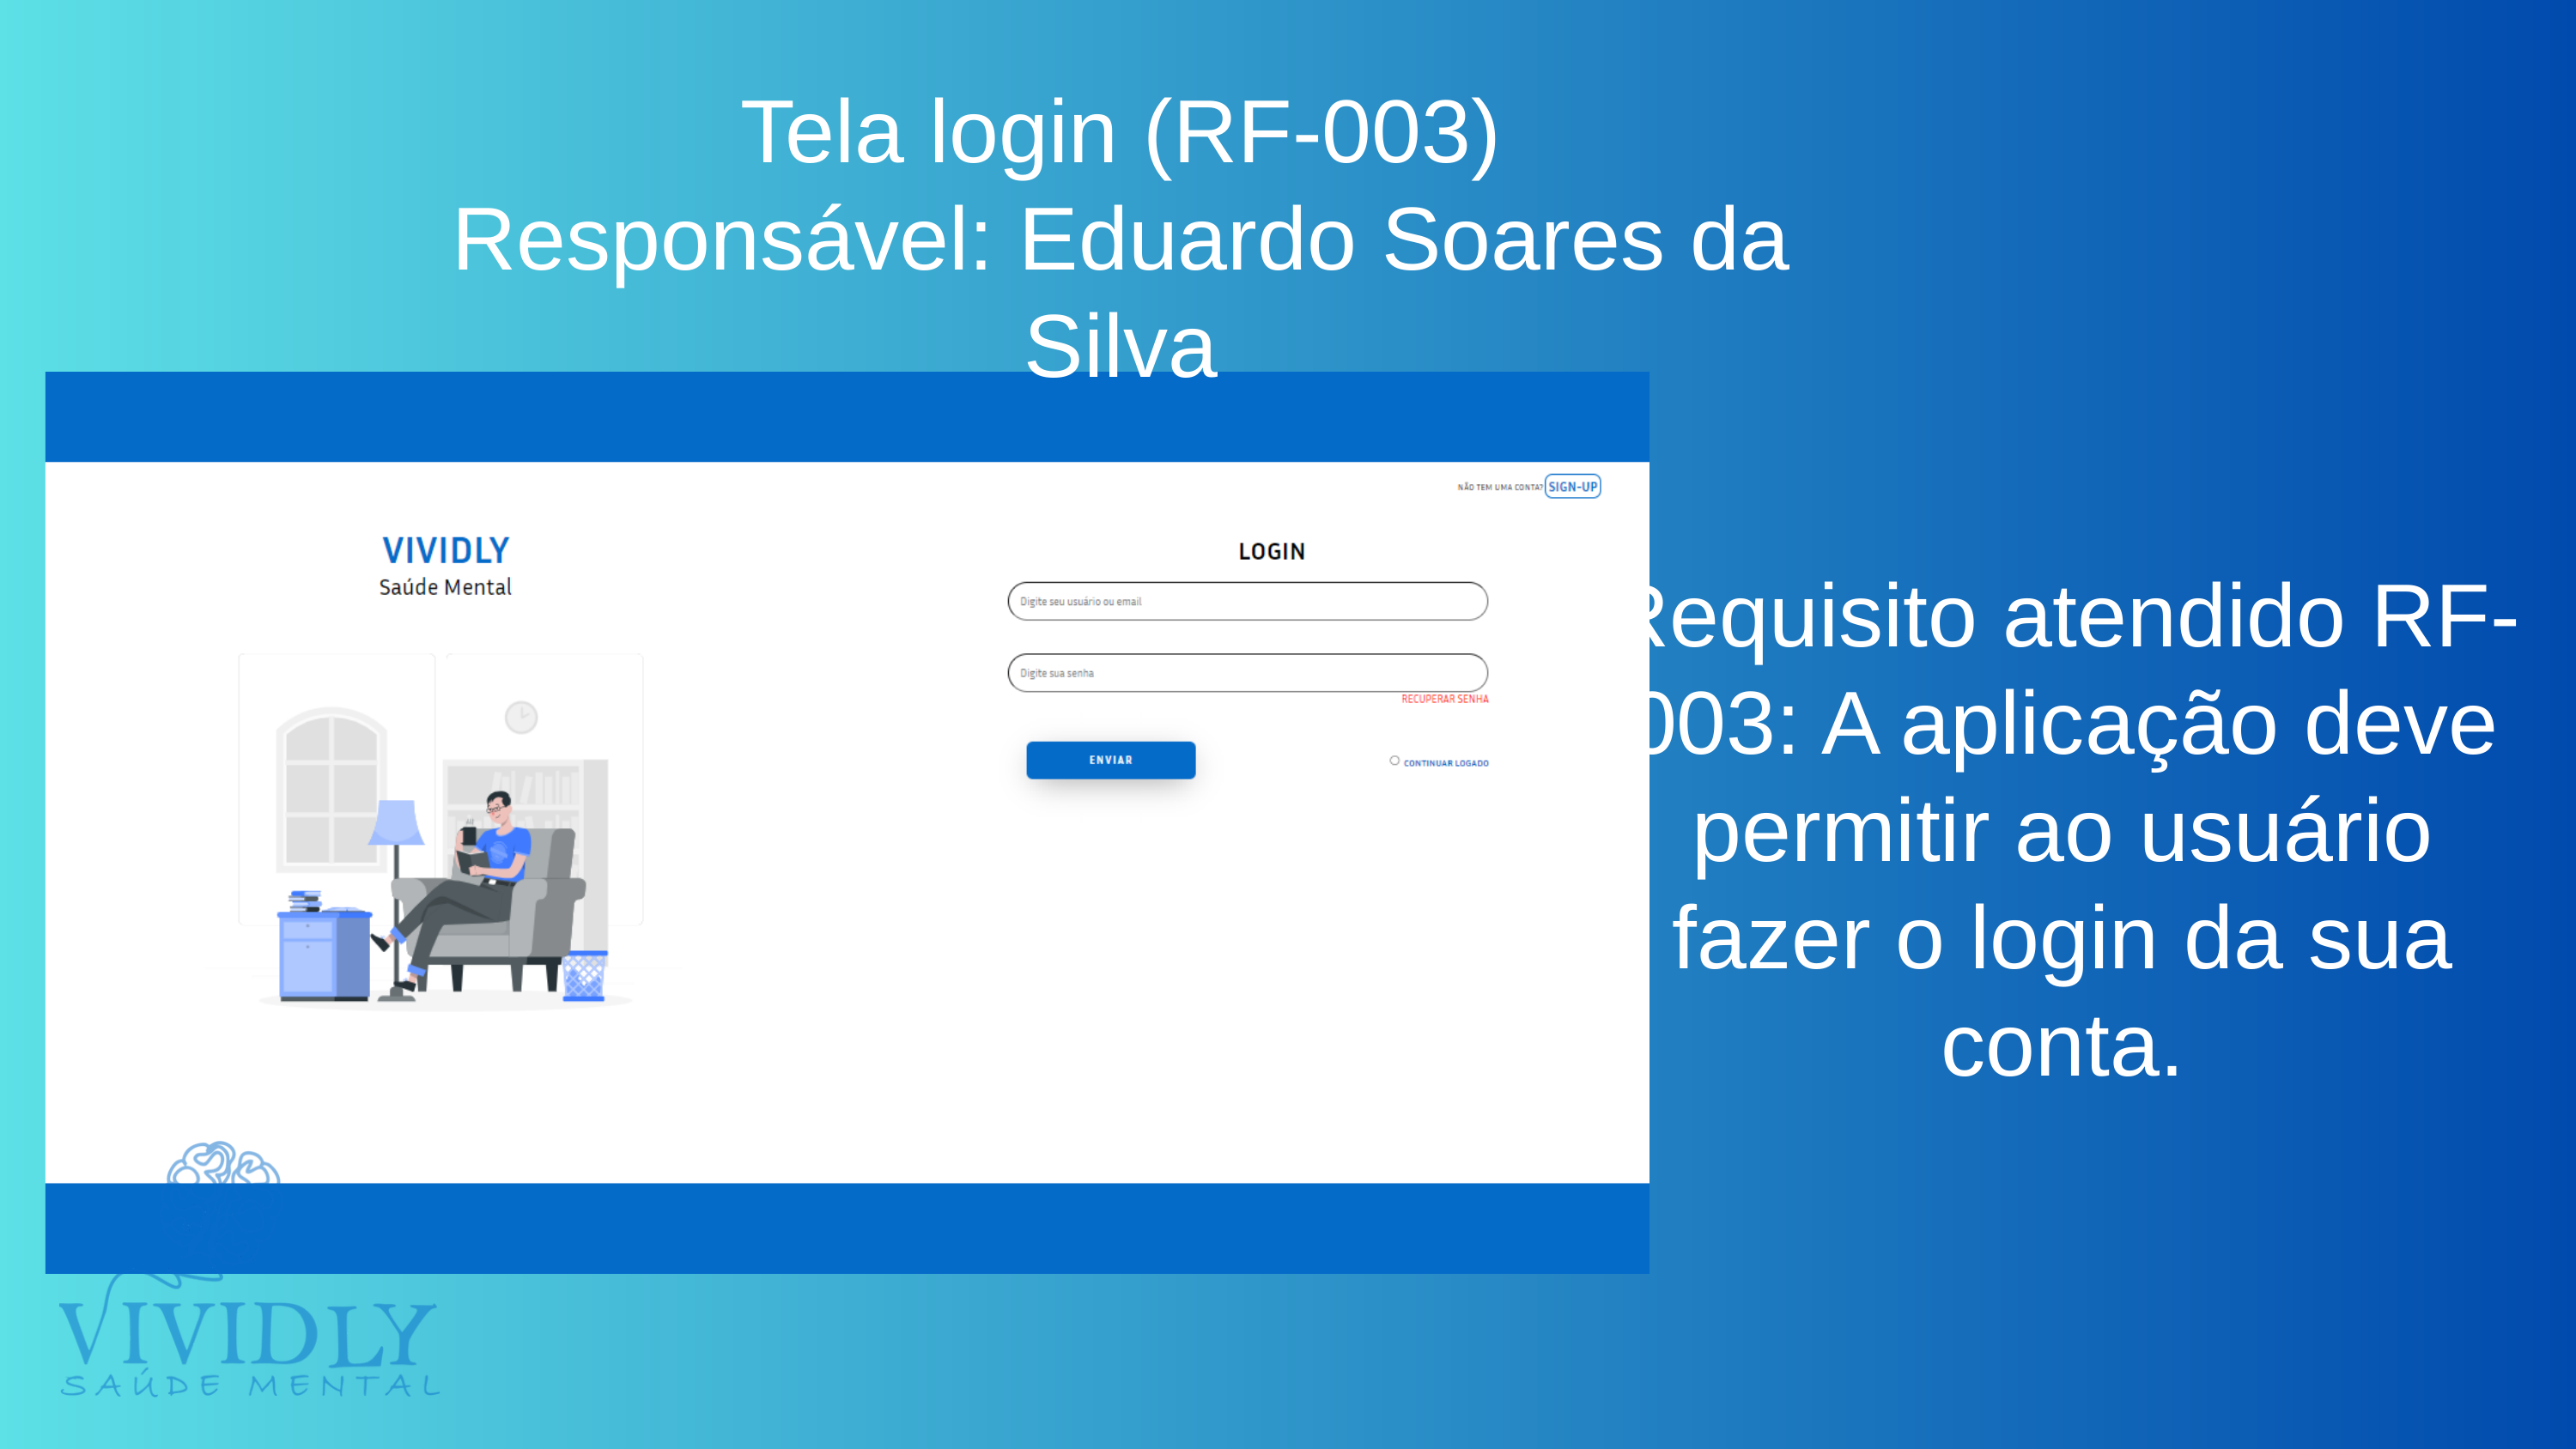

Tela login (RF-003)
Responsável: Eduardo Soares da Silva

Requisito atendido RF-003: A aplicação deve permitir ao usuário fazer o login da sua conta.